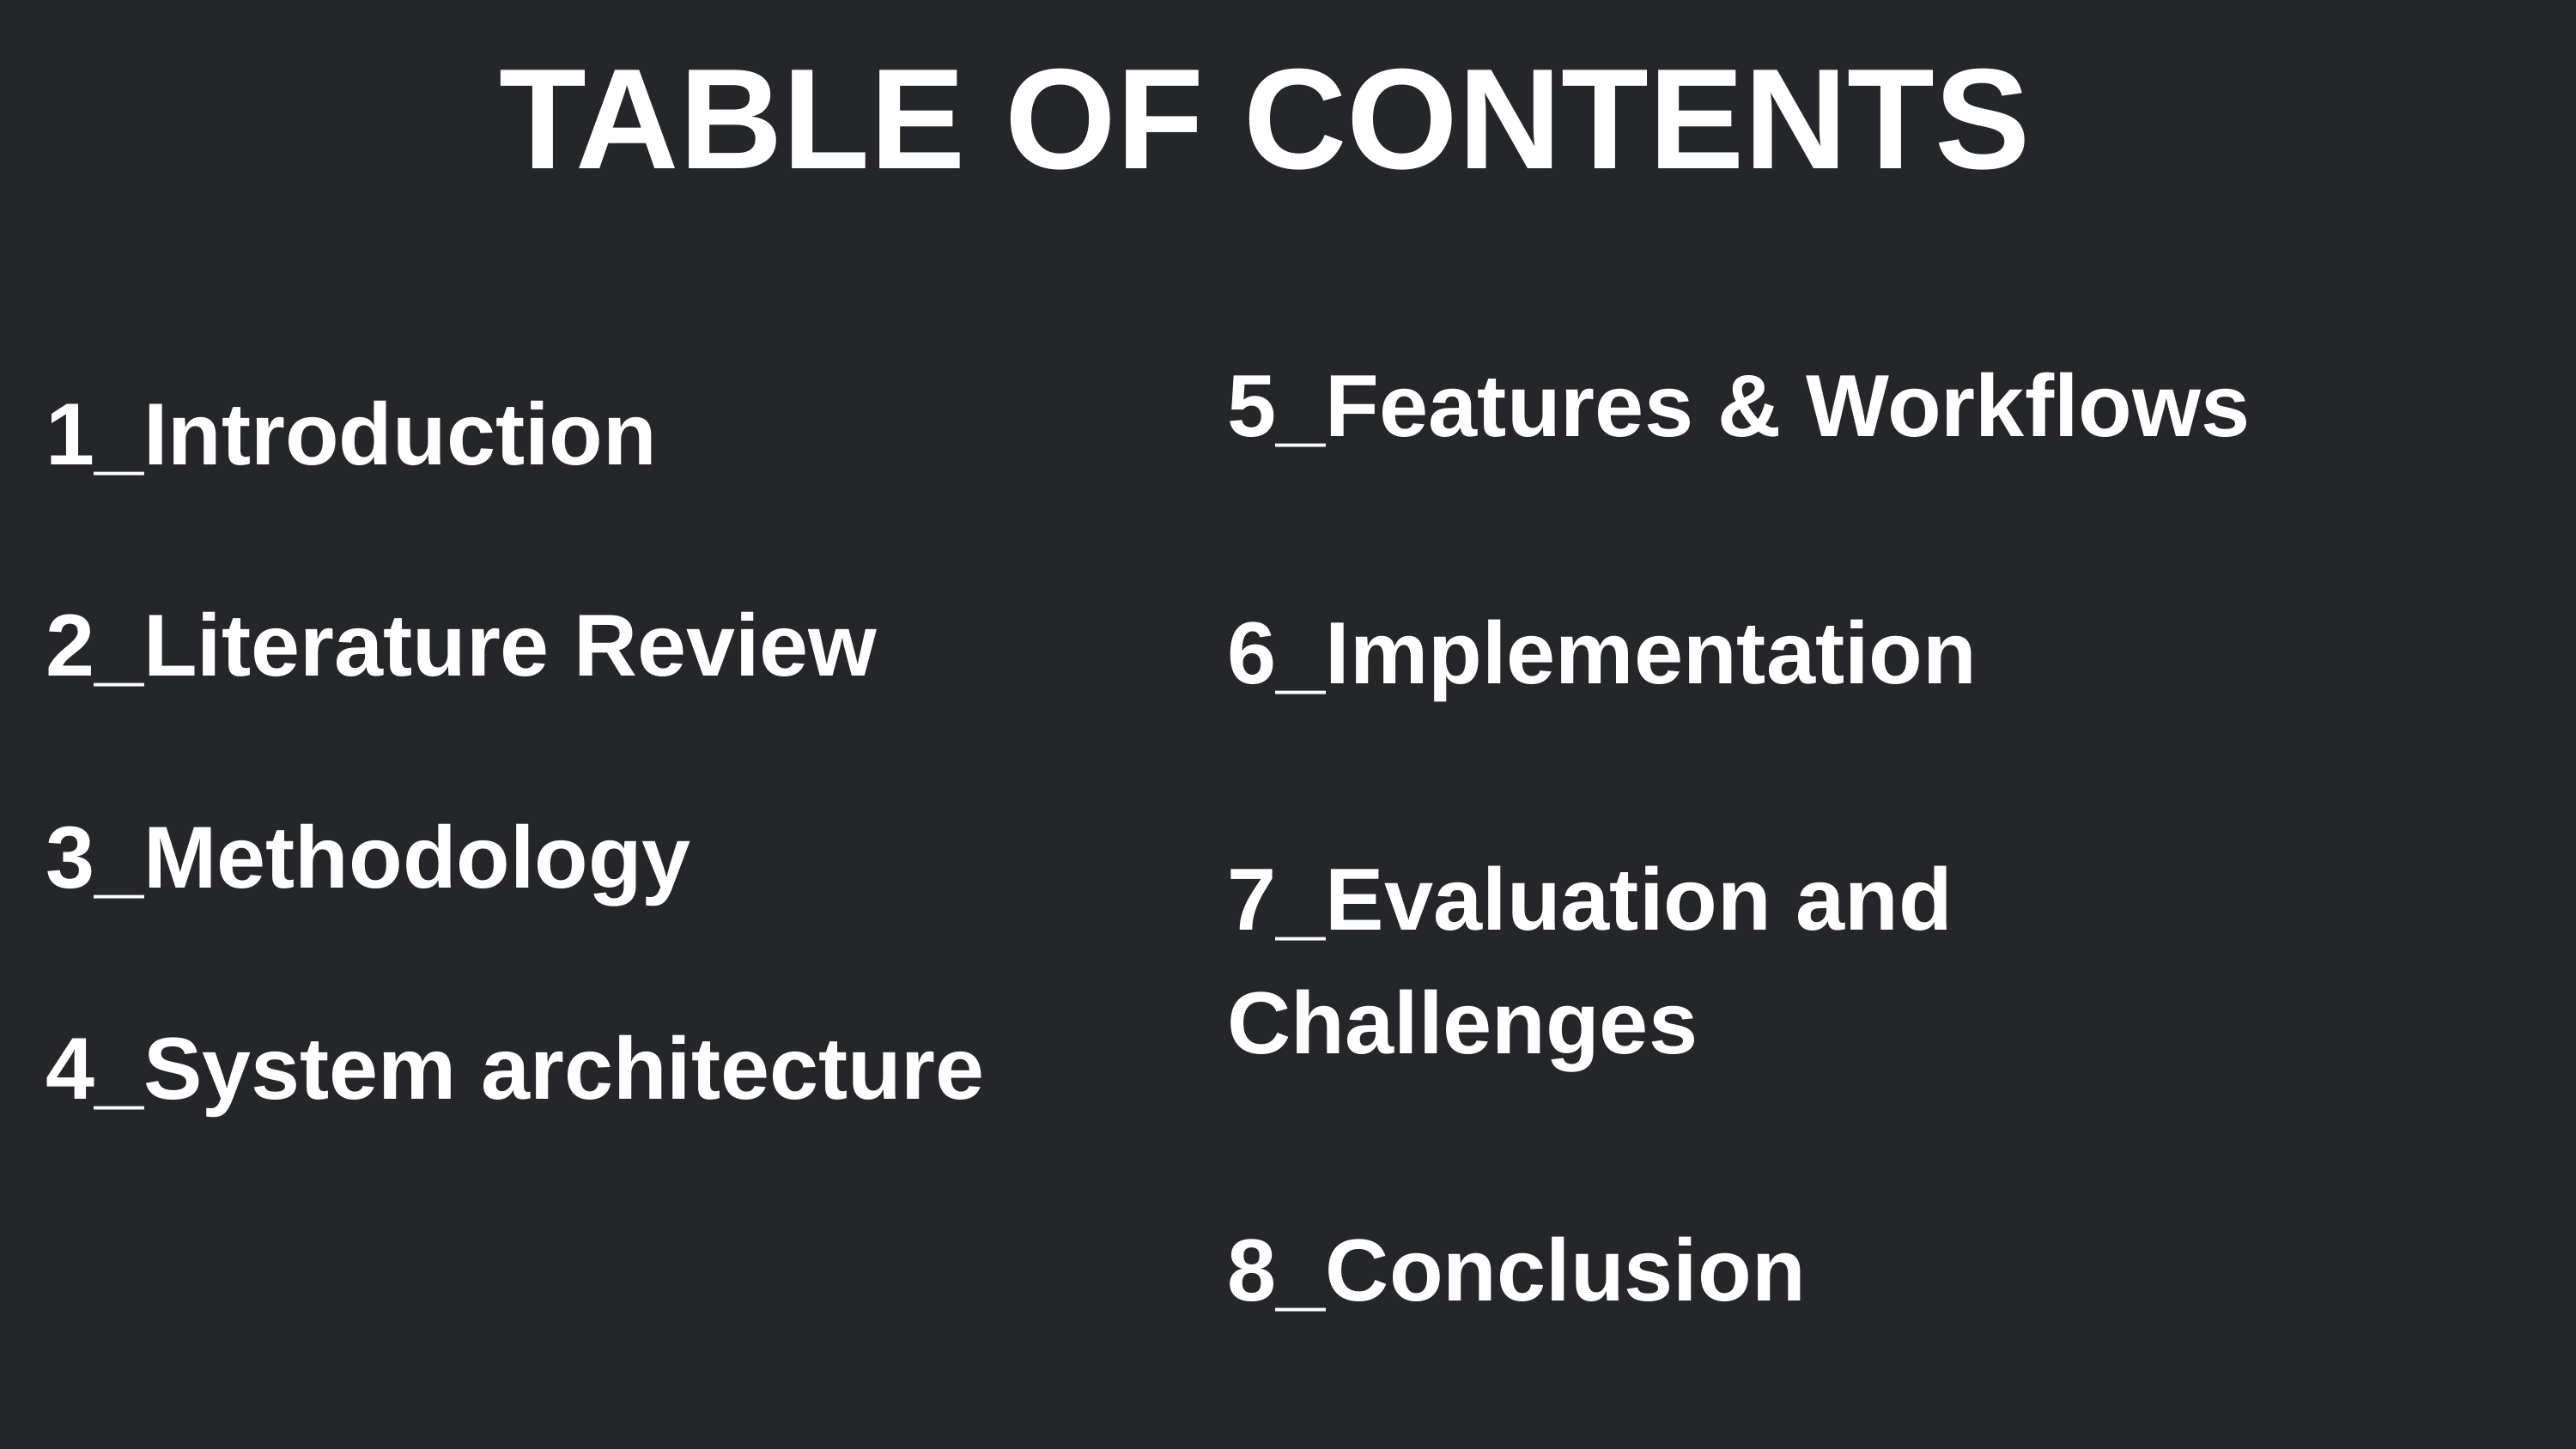

TABLE OF CONTENTS
5_Features & Workflows

6_Implementation

7_Evaluation and Challenges

8_Conclusion
1_Introduction

2_Literature Review

3_Methodology

4_System architecture